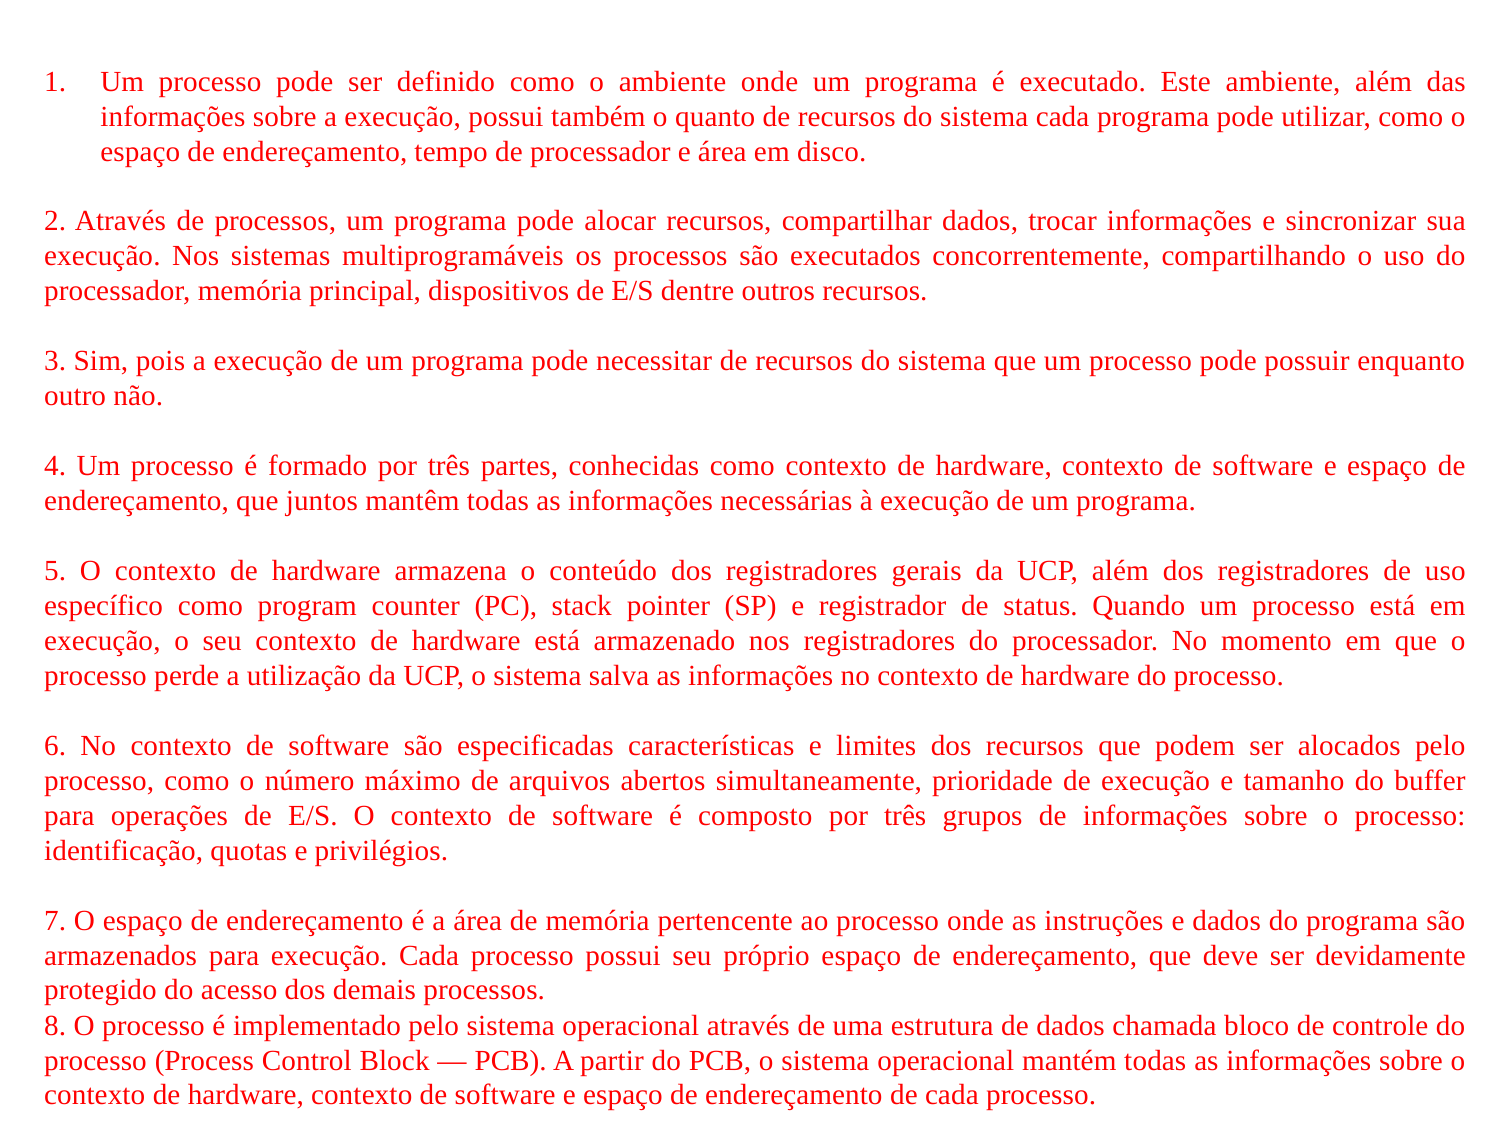

Um processo pode ser definido como o ambiente onde um programa é executado. Este ambiente, além das informações sobre a execução, possui também o quanto de recursos do sistema cada programa pode utilizar, como o espaço de endereçamento, tempo de processador e área em disco.

2. Através de processos, um programa pode alocar recursos, compartilhar dados, trocar informações e sincronizar sua execução. Nos sistemas multiprogramáveis os processos são executados concorrentemente, compartilhando o uso do processador, memória principal, dispositivos de E/S dentre outros recursos.

3. Sim, pois a execução de um programa pode necessitar de recursos do sistema que um processo pode possuir enquanto outro não.

4. Um processo é formado por três partes, conhecidas como contexto de hardware, contexto de software e espaço de endereçamento, que juntos mantêm todas as informações necessárias à execução de um programa.

5. O contexto de hardware armazena o conteúdo dos registradores gerais da UCP, além dos registradores de uso específico como program counter (PC), stack pointer (SP) e registrador de status. Quando um processo está em execução, o seu contexto de hardware está armazenado nos registradores do processador. No momento em que o processo perde a utilização da UCP, o sistema salva as informações no contexto de hardware do processo.

6. No contexto de software são especificadas características e limites dos recursos que podem ser alocados pelo processo, como o número máximo de arquivos abertos simultaneamente, prioridade de execução e tamanho do buffer para operações de E/S. O contexto de software é composto por três grupos de informações sobre o processo: identificação, quotas e privilégios.

7. O espaço de endereçamento é a área de memória pertencente ao processo onde as instruções e dados do programa são armazenados para execução. Cada processo possui seu próprio espaço de endereçamento, que deve ser devidamente protegido do acesso dos demais processos.
8. O processo é implementado pelo sistema operacional através de uma estrutura de dados chamada bloco de controle do processo (Process Control Block — PCB). A partir do PCB, o sistema operacional mantém todas as informações sobre o contexto de hardware, contexto de software e espaço de endereçamento de cada processo.